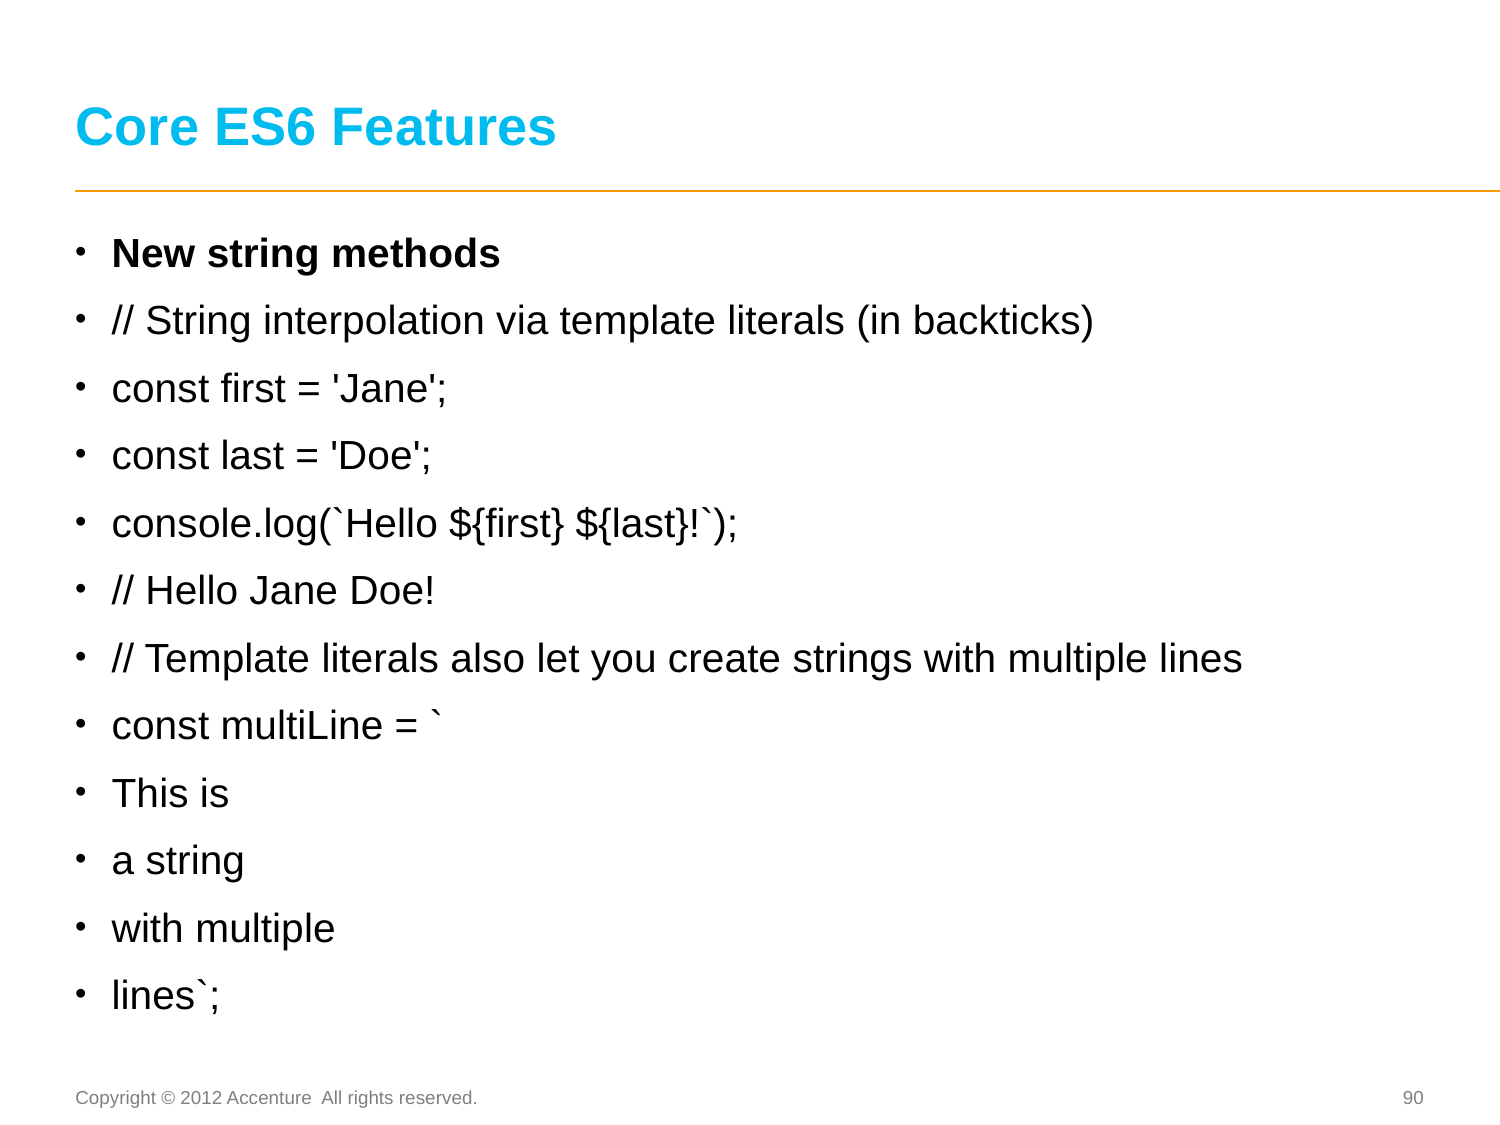

# Core ES6 Features
New string methods
// String interpolation via template literals (in backticks)
const first = 'Jane';
const last = 'Doe';
console.log(`Hello ${first} ${last}!`);
// Hello Jane Doe!
// Template literals also let you create strings with multiple lines
const multiLine = `
This is
a string
with multiple
lines`;